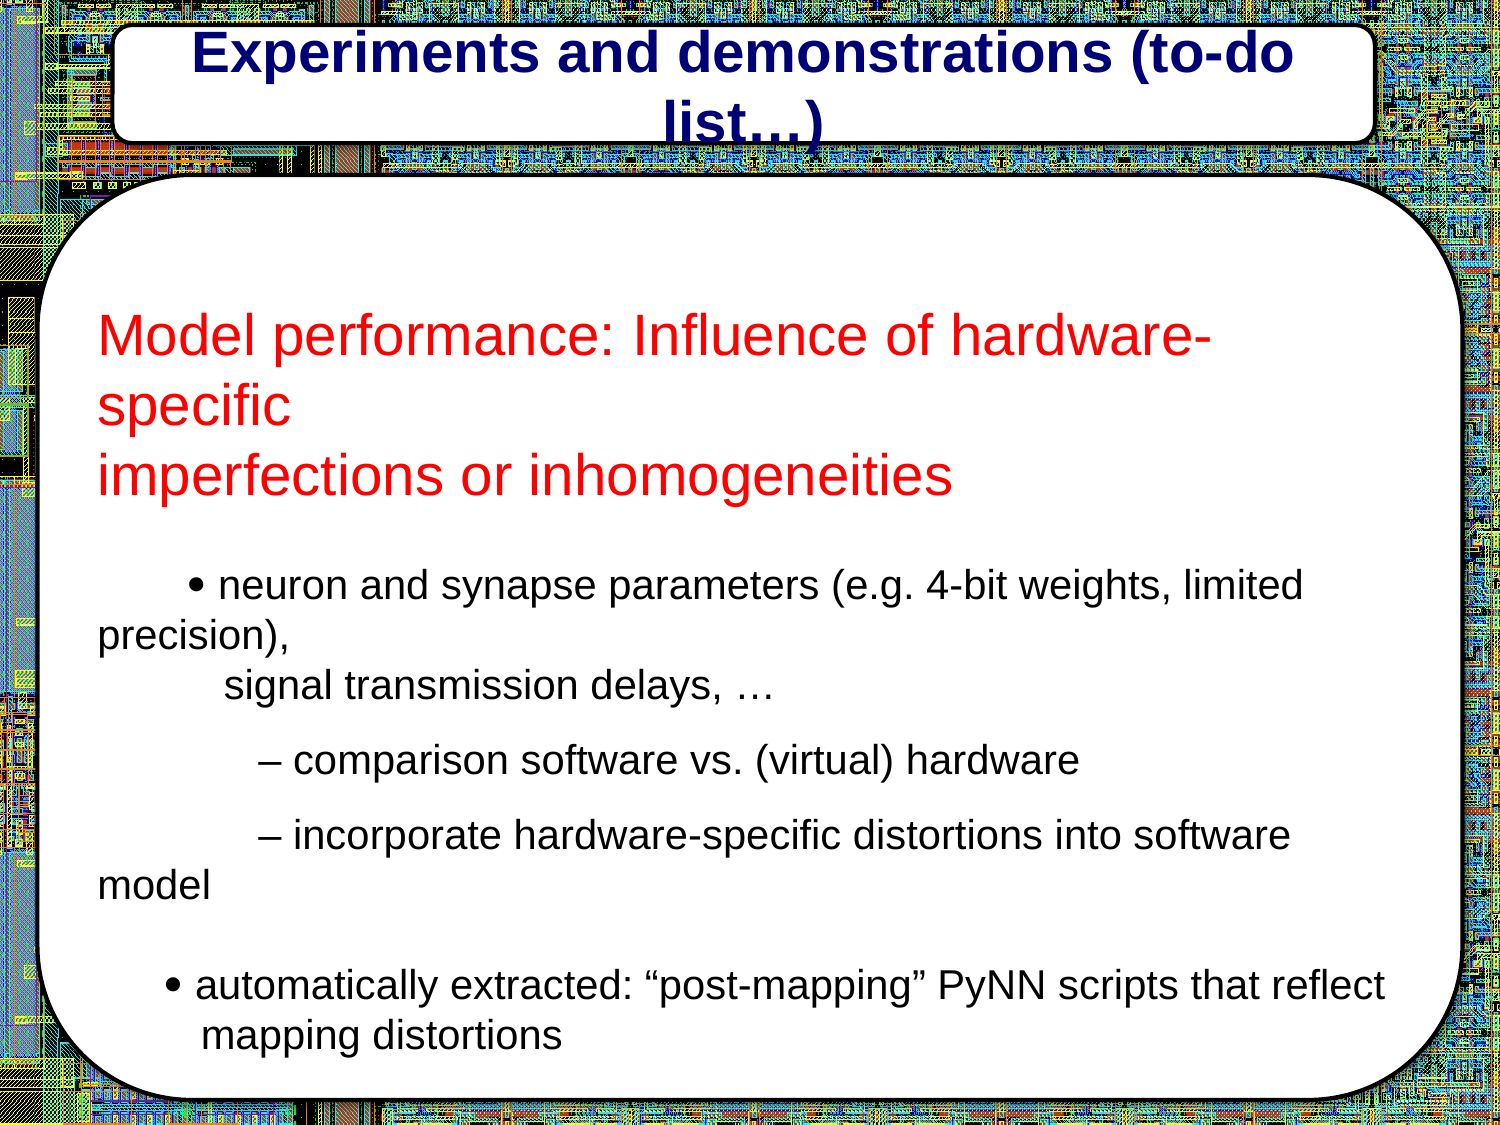

Experiments and demonstrations (to-do list…)

Model performance: Influence of hardware-specific
imperfections or inhomogeneities

        • neuron and synapse parameters (e.g. 4-bit weights, limited precision),
           signal transmission delays, …

              – comparison software vs. (virtual) hardware

              – incorporate hardware-specific distortions into software model

      • automatically extracted: “post-mapping” PyNN scripts that reflect
         mapping distortions